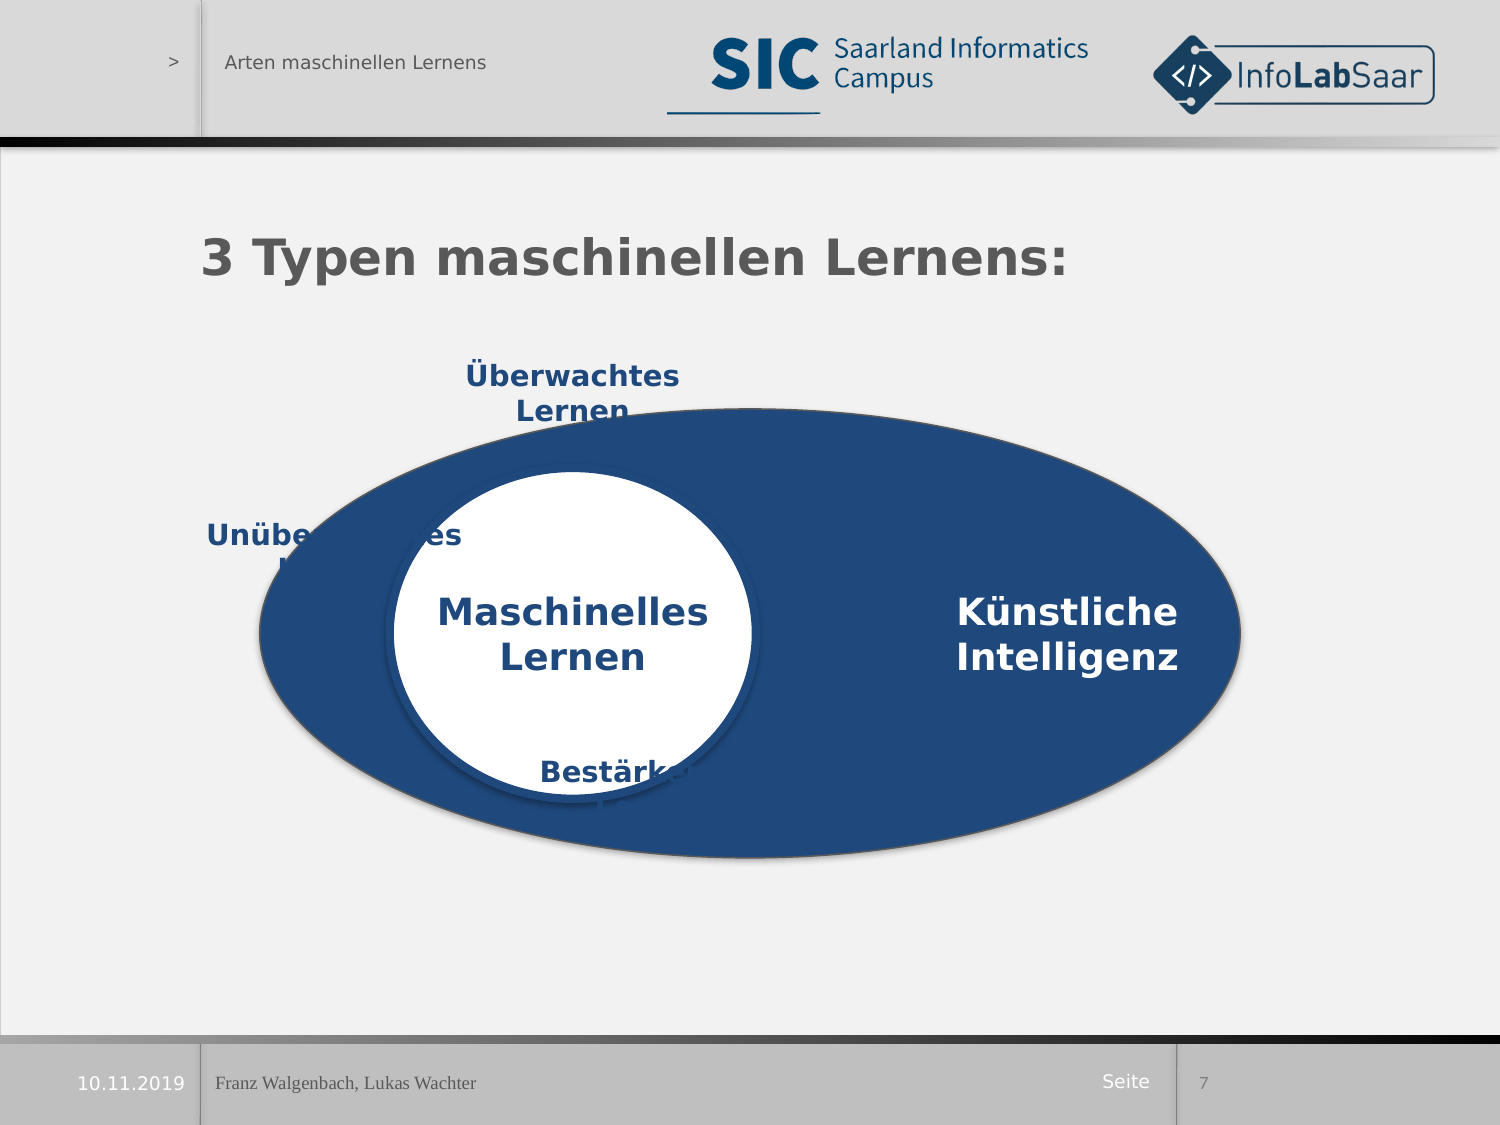

Arten maschinellen Lernens
3 Typen maschinellen Lernens:

Überwachtes
Lernen

…
Unüberwachtes
Lernen
Künstliche
Intelligenz
Maschinelles
Lernen
…
Bestärkendes
Lernen
Franz Walgenbach, Lukas Wachter
7
10.11.2019